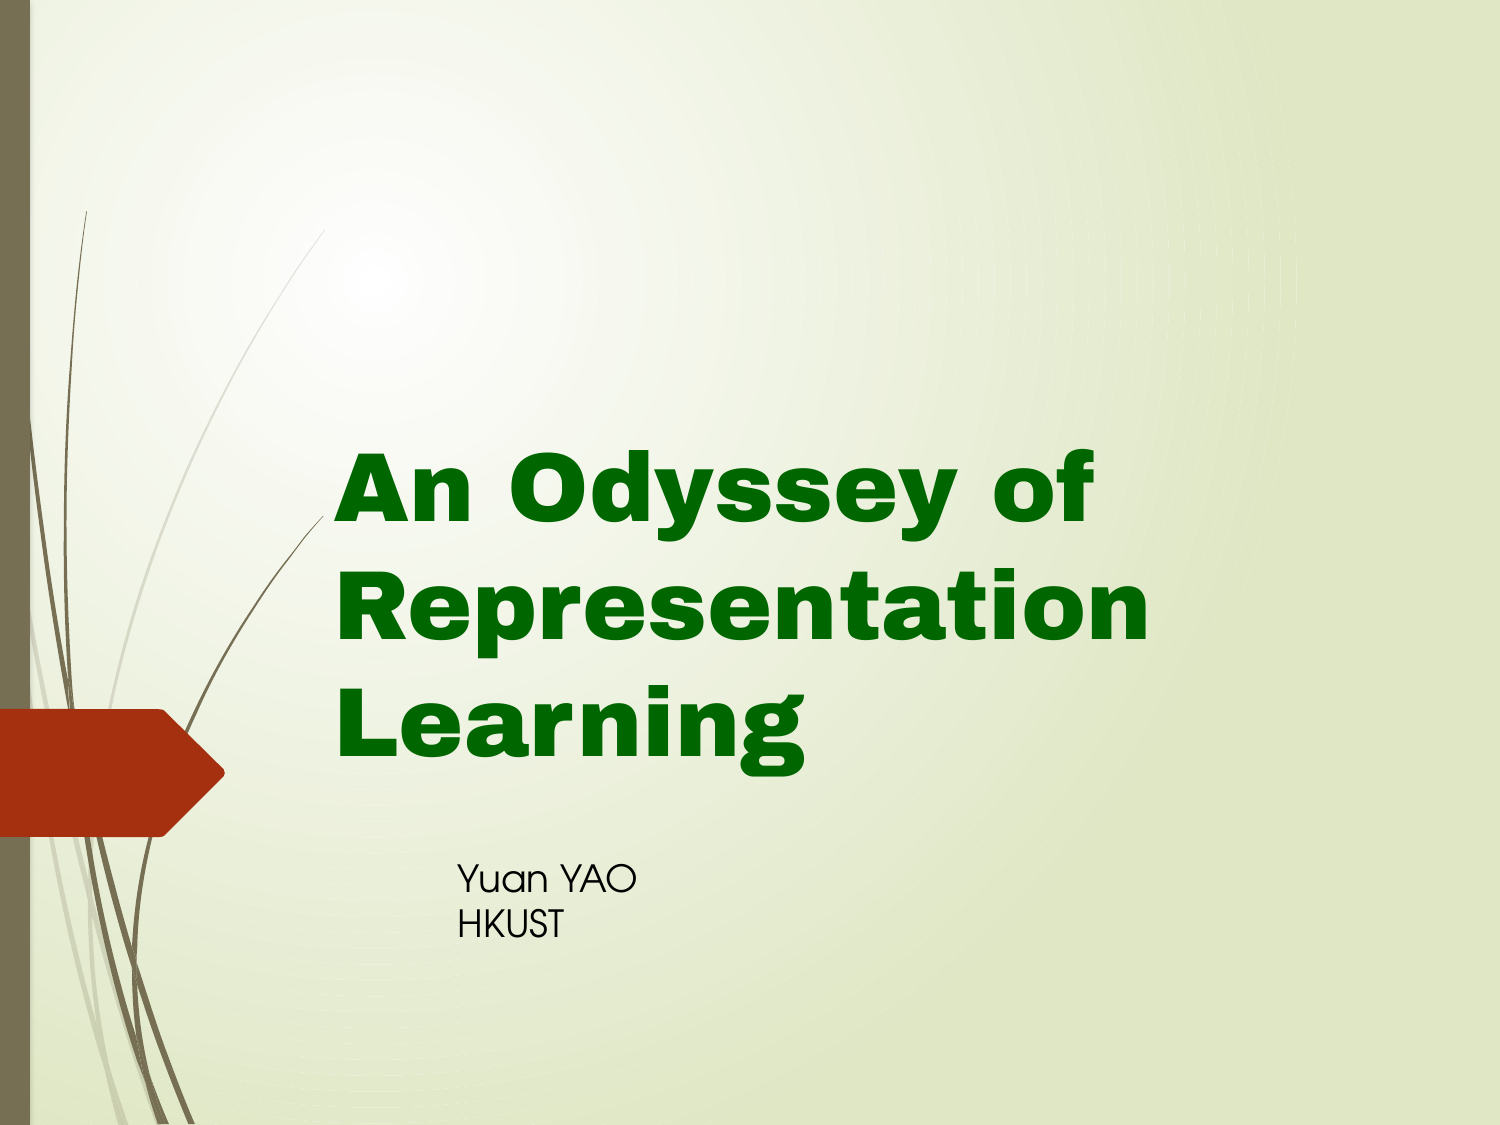

# An Odyssey of Representation Learning
Yuan YAO
HKUST